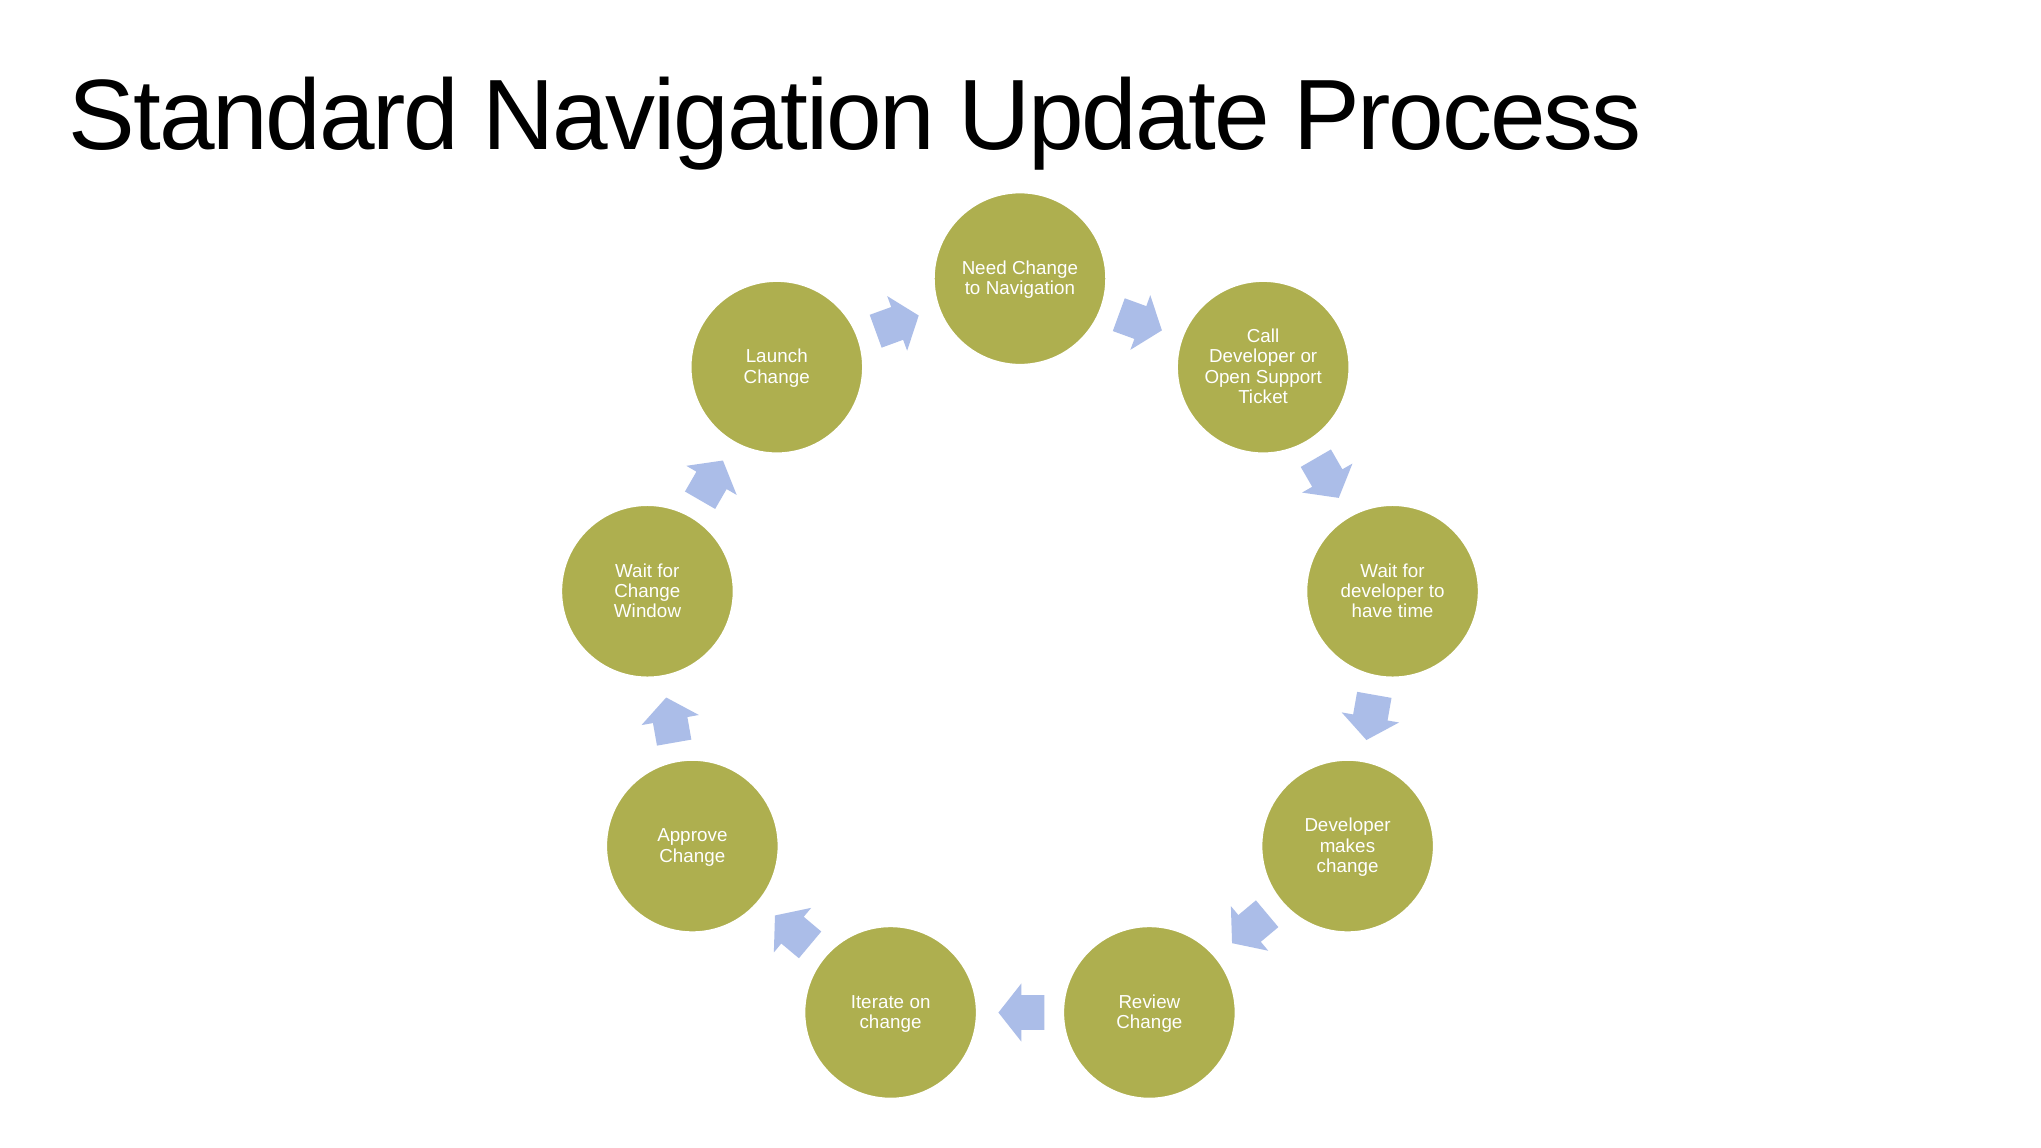

# Standard Navigation Update Process
Need Change to Navigation

Call Developer or Open Support Ticket

Wait for developer to have time

Developer makes change

Review Change

Iterate on change

Approve Change

Wait for Change Window

Launch Change